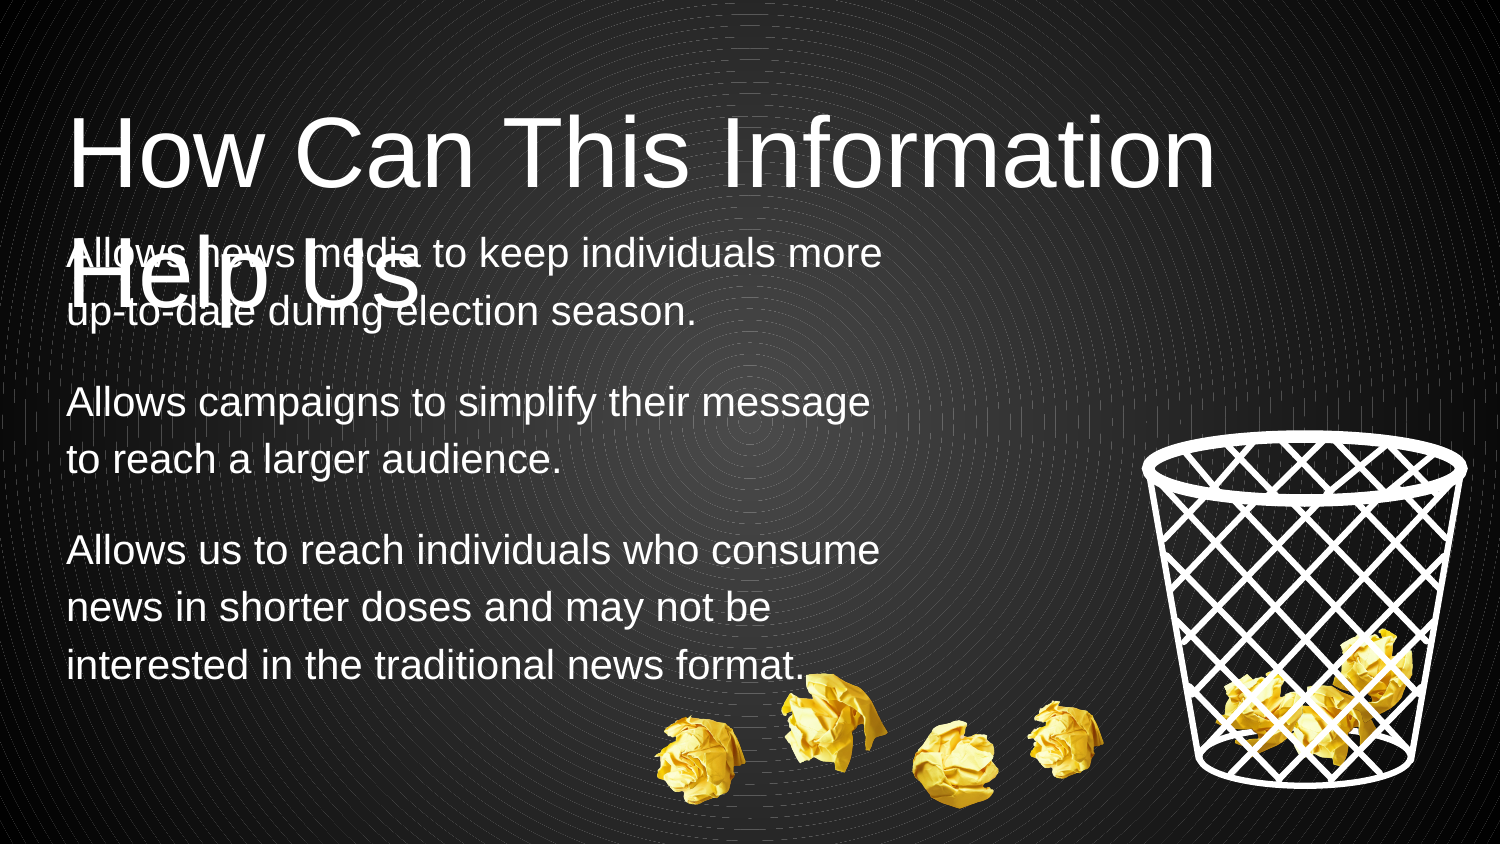

# How Can This Information Help Us
Allows news media to keep individuals more up-to-date during election season.
Allows campaigns to simplify their message to reach a larger audience.
Allows us to reach individuals who consume news in shorter doses and may not be interested in the traditional news format.